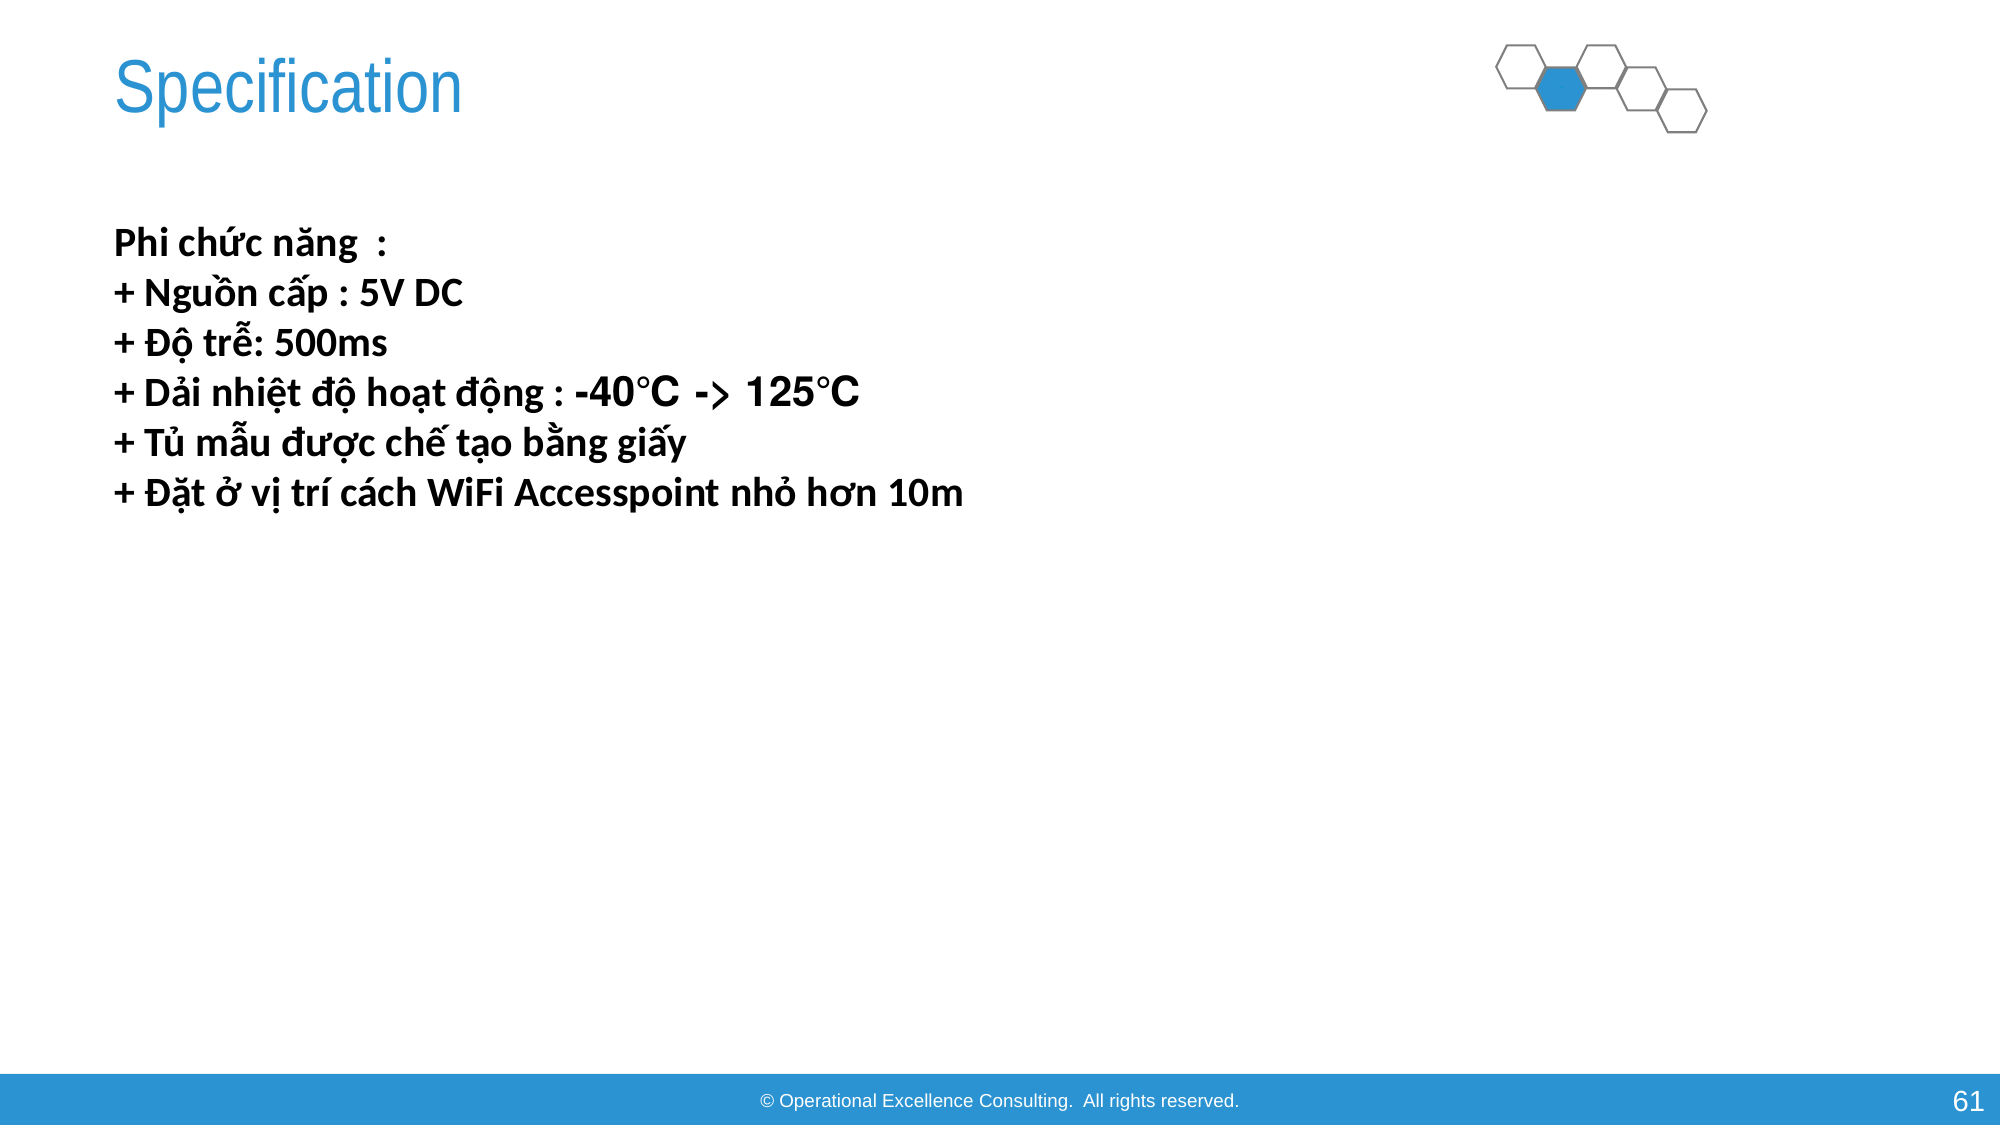

# Specification
Ideate
Empathize
Prototype
Define
Test
Phi chức năng  :
+ Nguồn cấp : 5V DC
+ Độ trễ: 500ms
+ Dải nhiệt độ hoạt động : -40℃ -> 125℃
+ Tủ mẫu được chế tạo bằng giấy
+ Đặt ở vị trí cách WiFi Accesspoint nhỏ hơn 10m